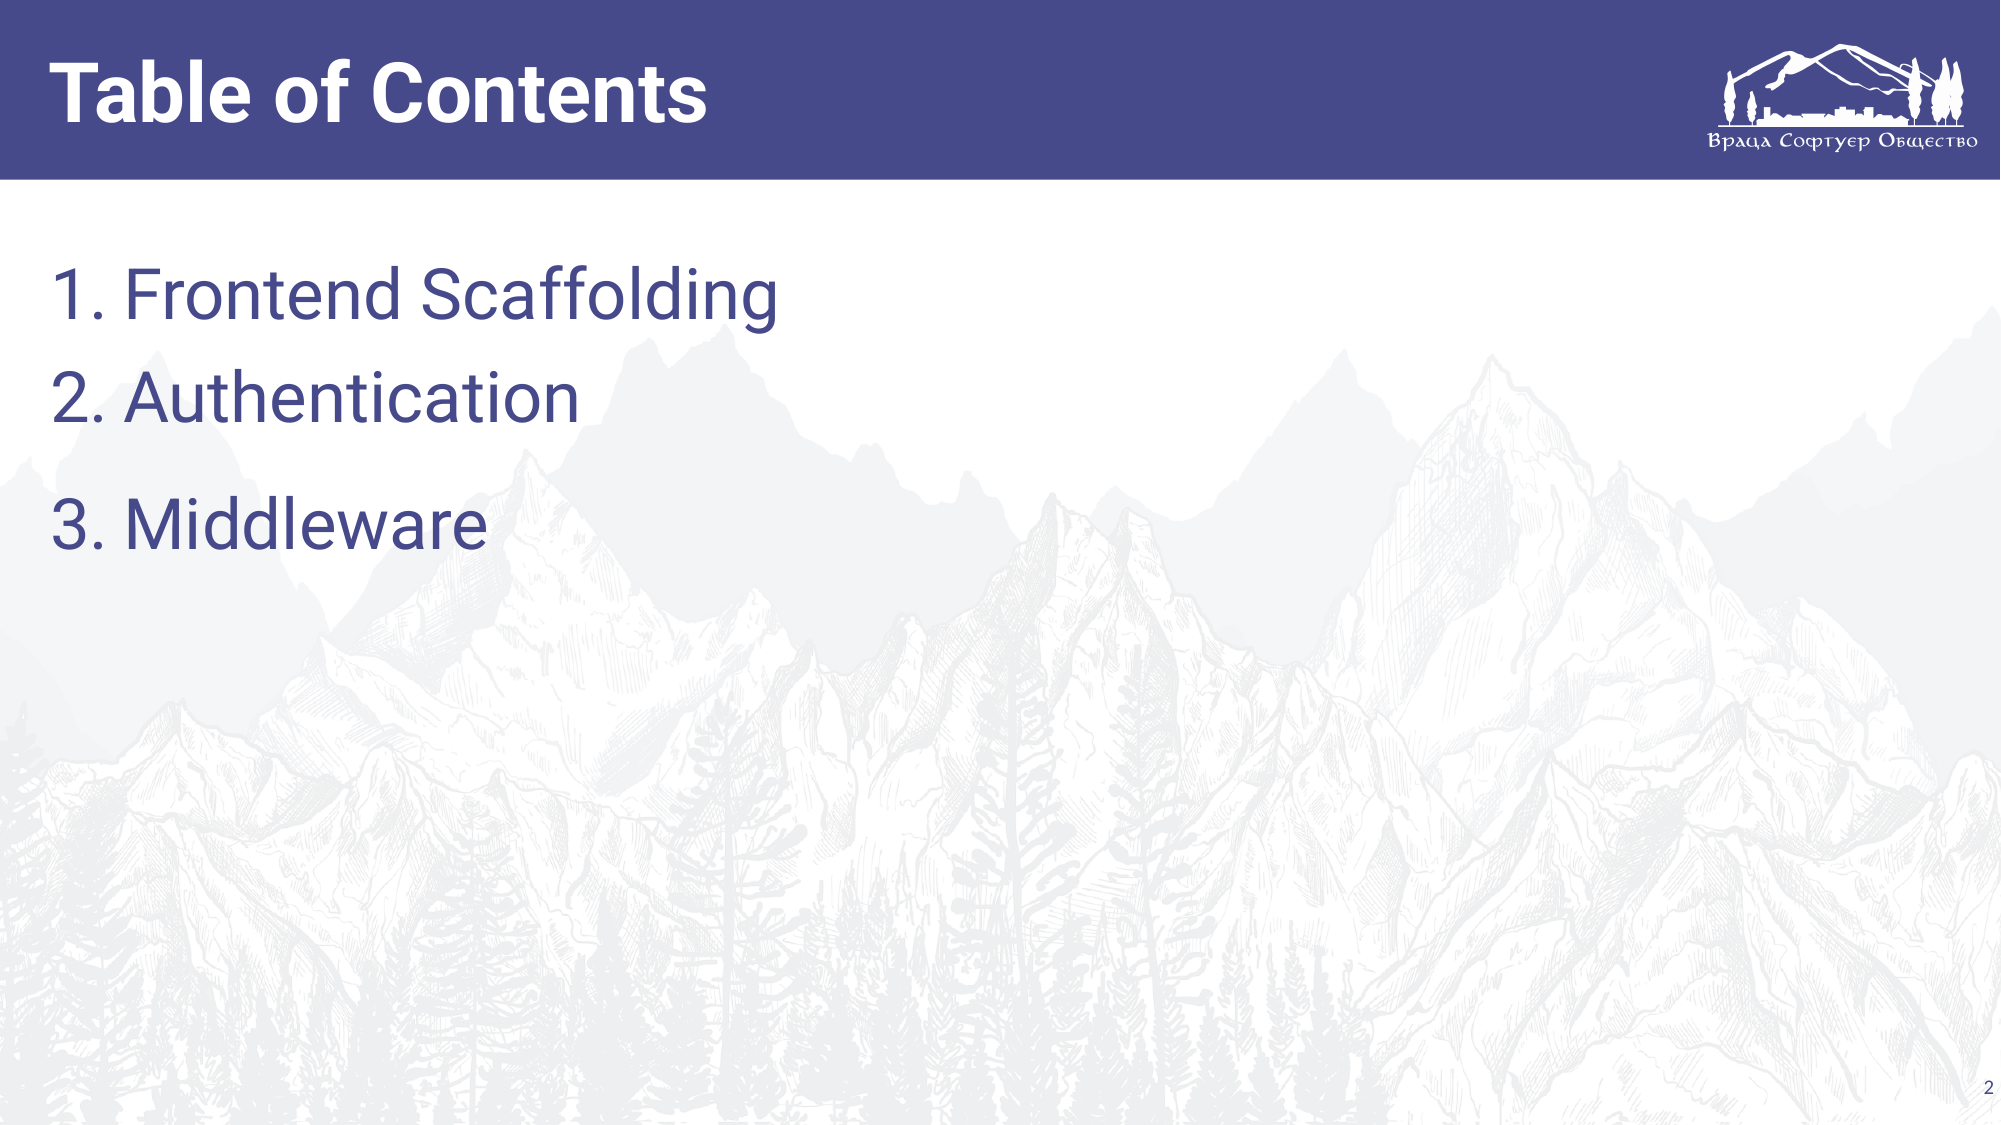

# Table of Contents
Frontend Scaffolding
Authentication
Middleware
2